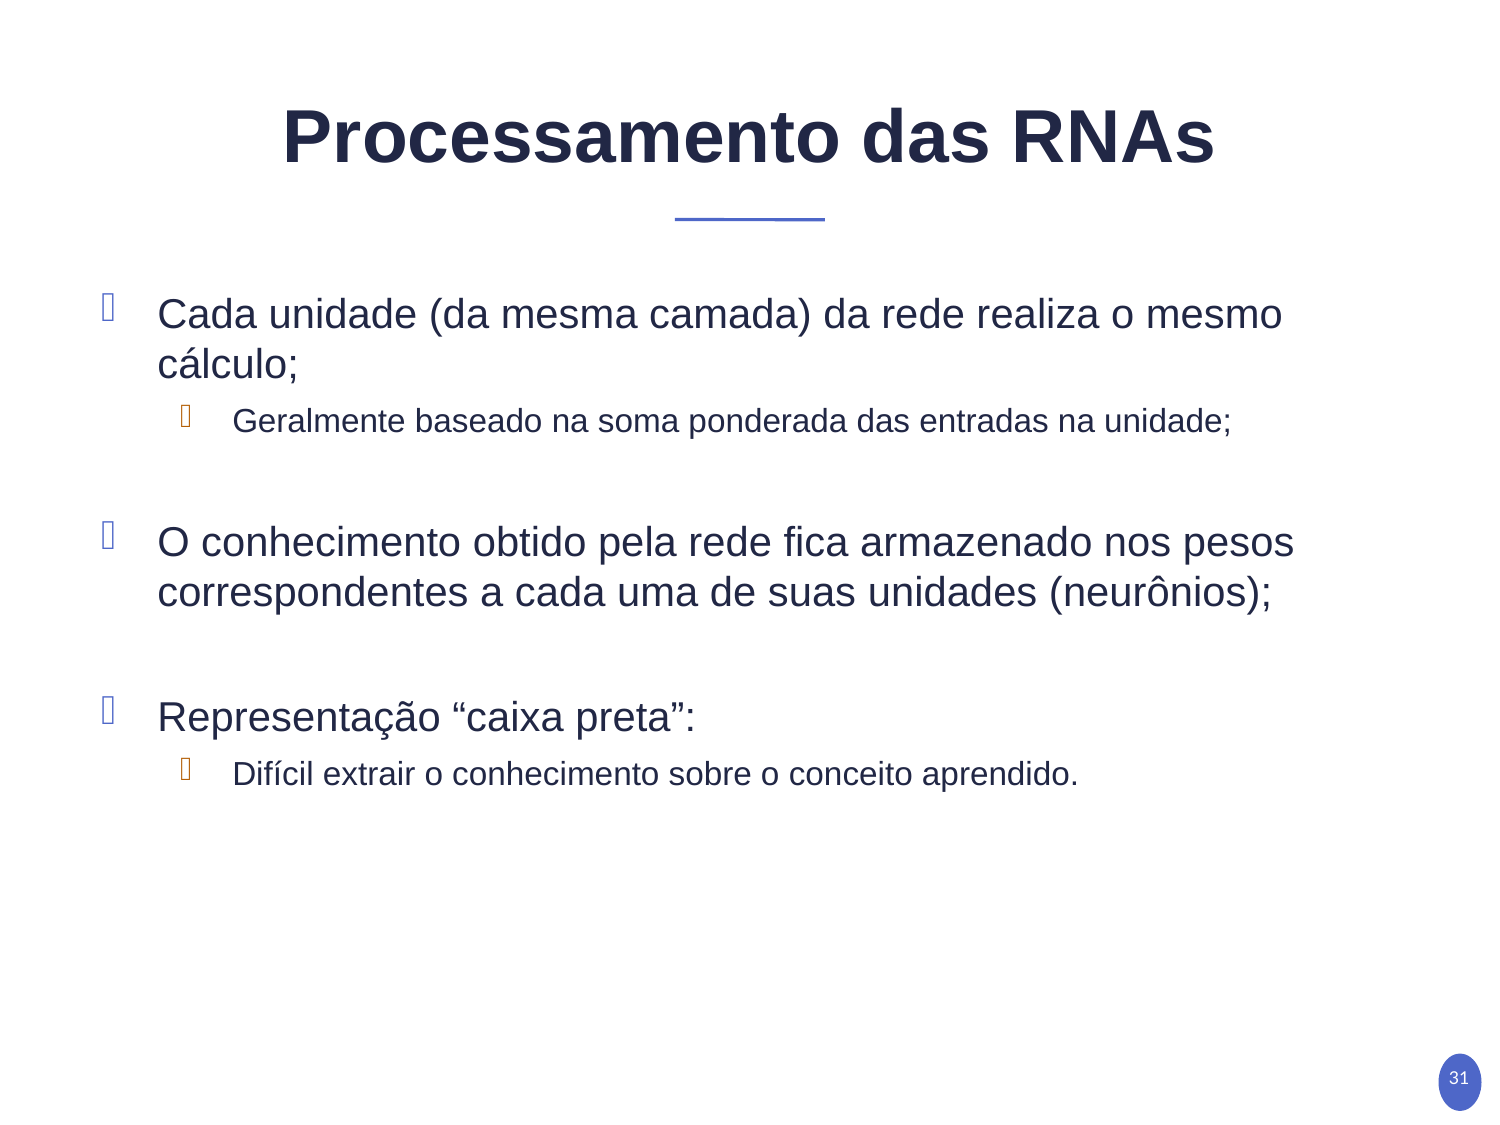

# Processamento das RNAs
Cada unidade (da mesma camada) da rede realiza o mesmo cálculo;
Geralmente baseado na soma ponderada das entradas na unidade;

O conhecimento obtido pela rede fica armazenado nos pesos correspondentes a cada uma de suas unidades (neurônios);

Representação “caixa preta”:
Difícil extrair o conhecimento sobre o conceito aprendido.